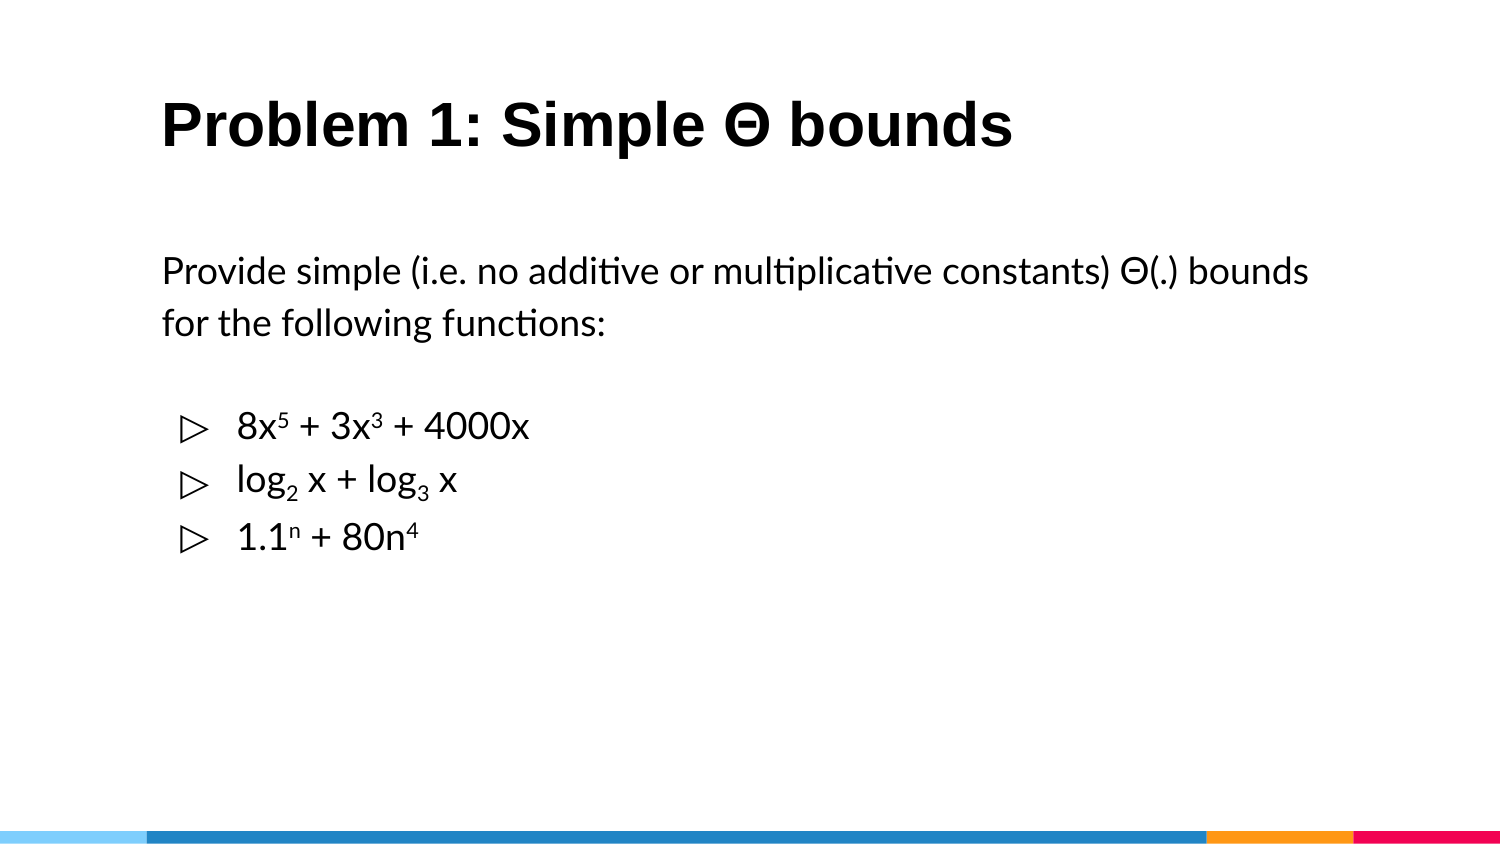

# Problem 1: Simple Θ bounds
Provide simple (i.e. no additive or multiplicative constants) Θ(.) bounds for the following functions:

8x5 + 3x3 + 4000x
log2 x + log3 x
1.1n + 80n4